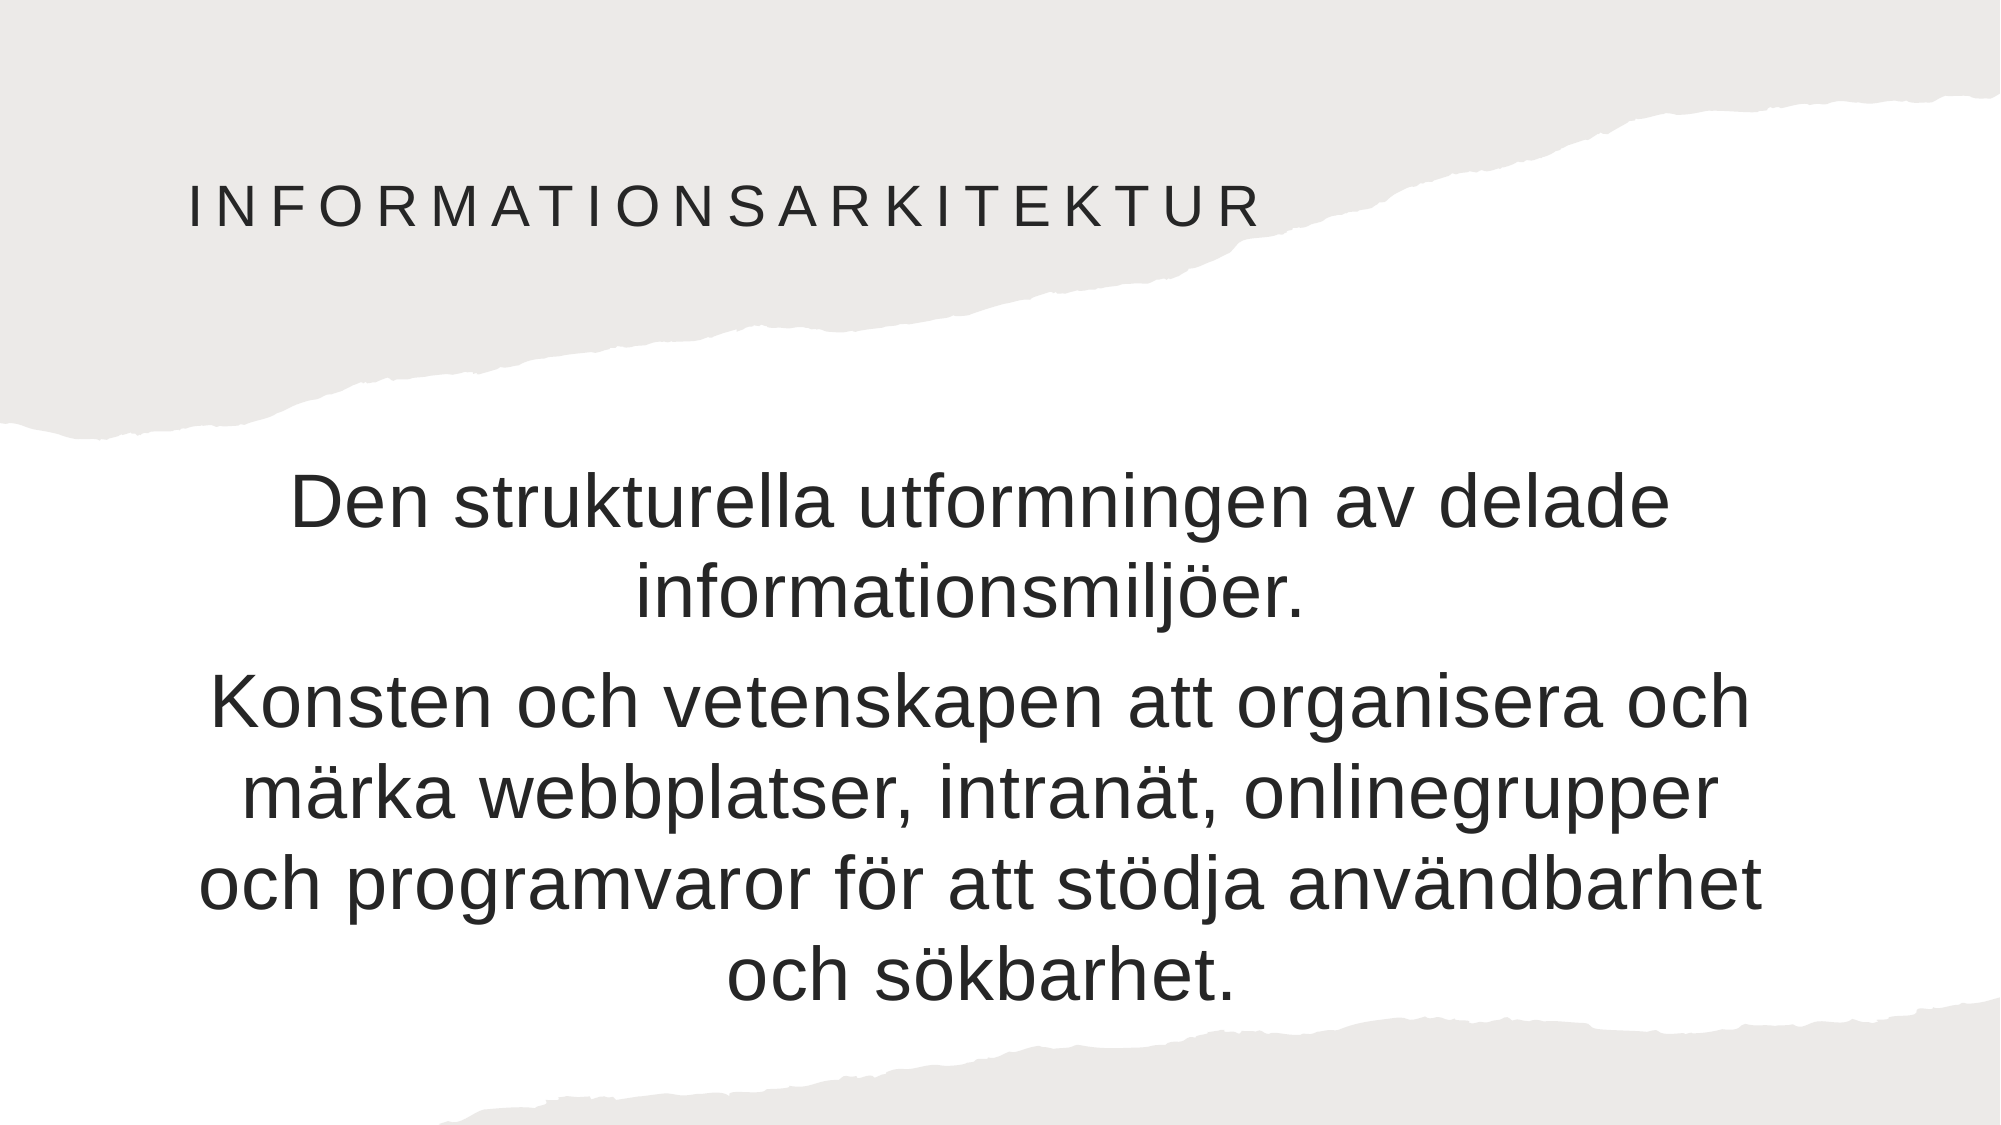

# Informationsarkitektur
Den strukturella utformningen av delade informationsmiljöer.
Konsten och vetenskapen att organisera och märka webbplatser, intranät, onlinegrupper och programvaror för att stödja användbarhet och sökbarhet.